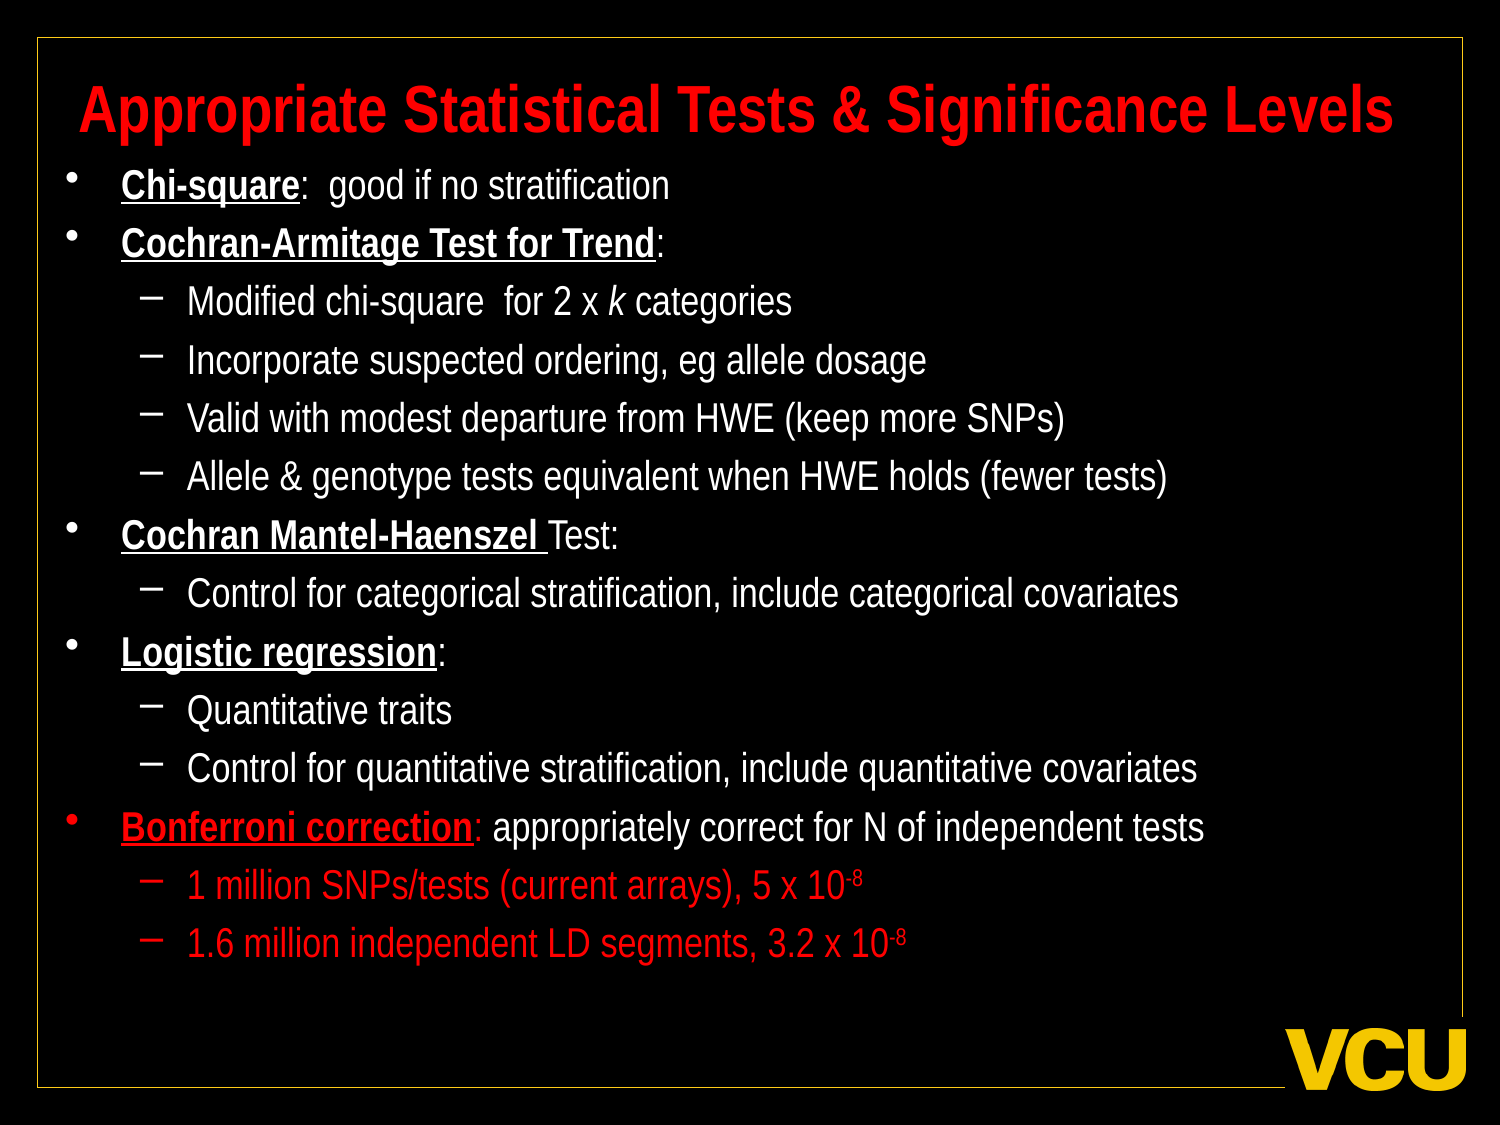

# Appropriate Statistical Tests & Significance Levels
Chi-square:  good if no stratification
Cochran-Armitage Test for Trend:
Modified chi-square  for 2 x k categories
Incorporate suspected ordering, eg allele dosage
Valid with modest departure from HWE (keep more SNPs)
Allele & genotype tests equivalent when HWE holds (fewer tests)
Cochran Mantel-Haenszel Test:
Control for categorical stratification, include categorical covariates
Logistic regression:
Quantitative traits
Control for quantitative stratification, include quantitative covariates
Bonferroni correction: appropriately correct for N of independent tests
1 million SNPs/tests (current arrays), 5 x 10-8
1.6 million independent LD segments, 3.2 x 10-8